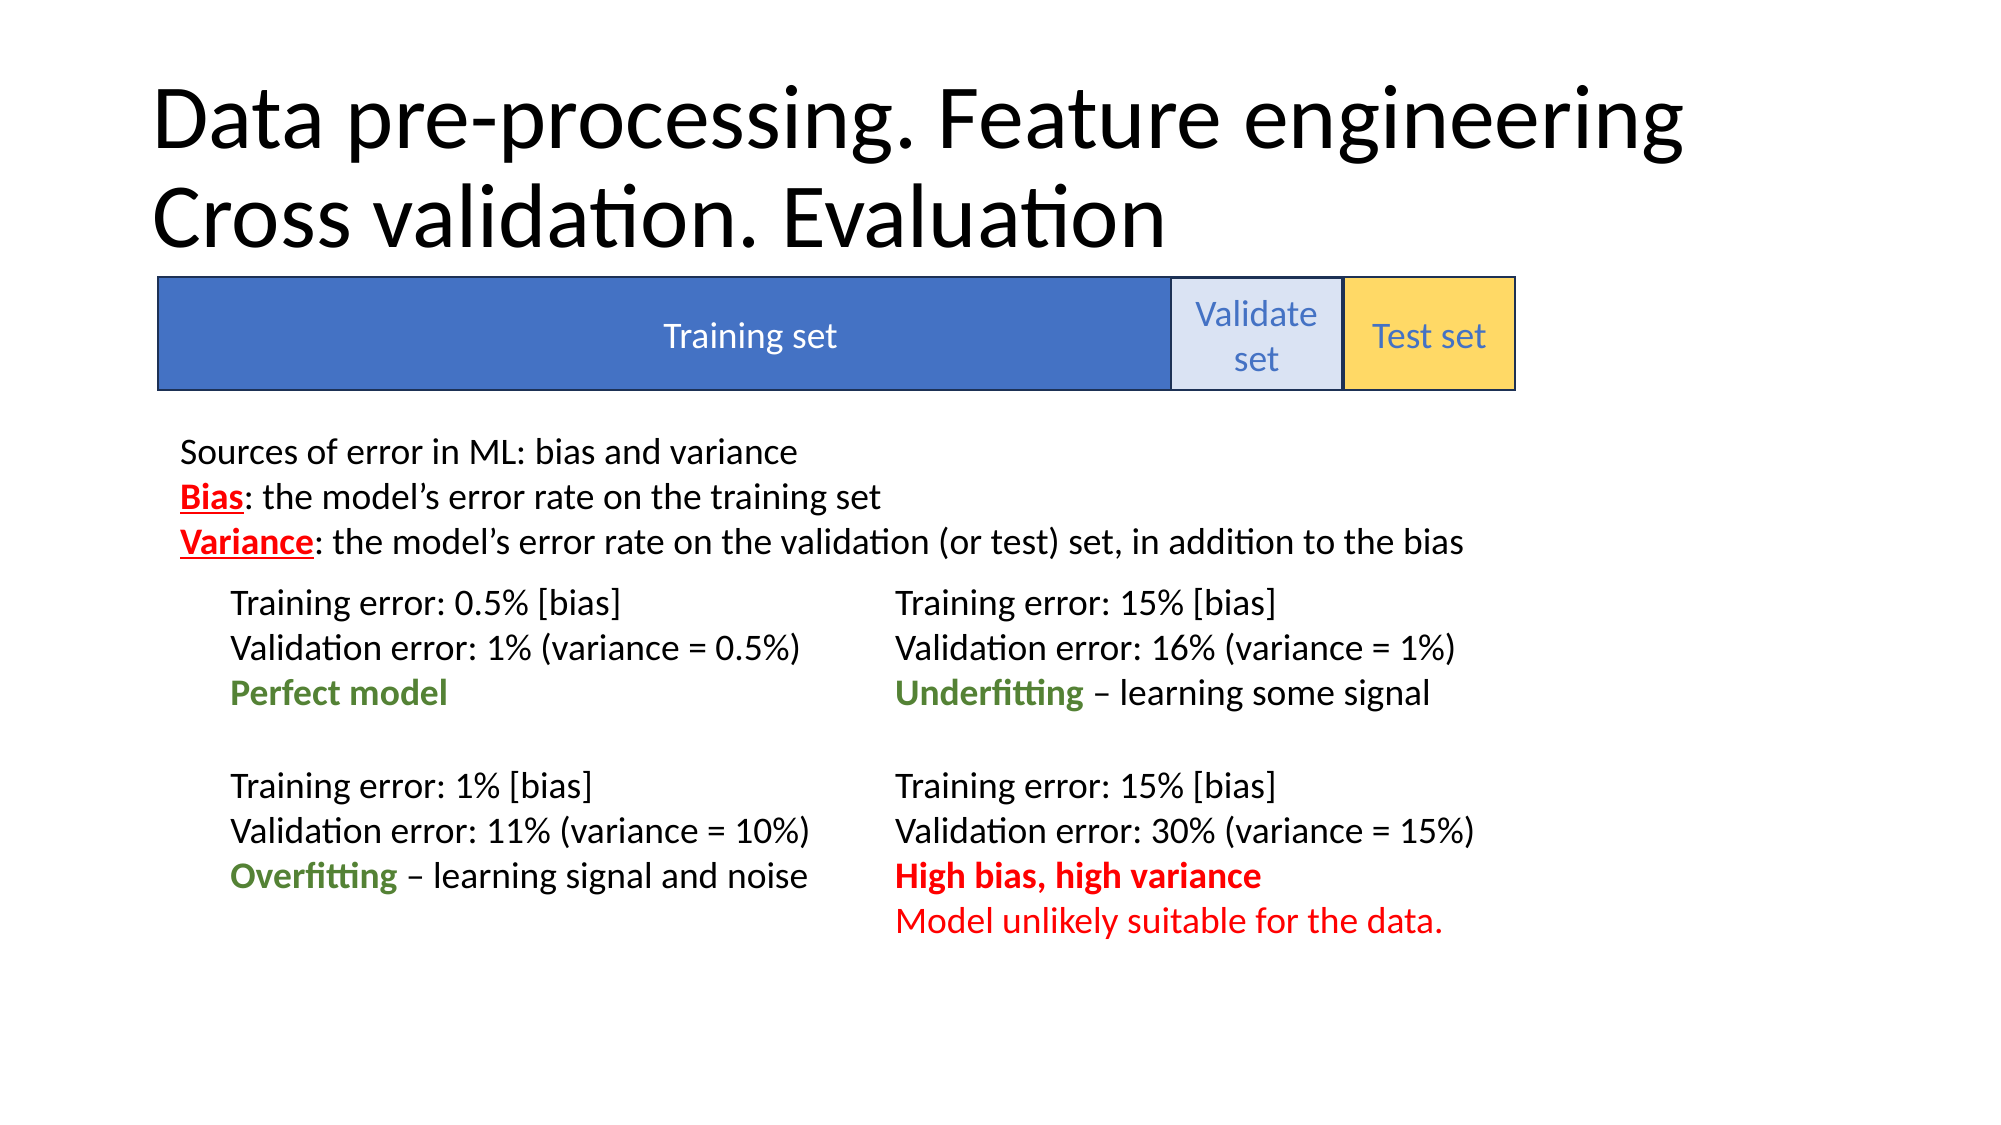

# Data pre-processing. Feature engineering Cross validation. Evaluation
Test set
Training set
Validate set
Sources of error in ML: bias and variance
Bias: the model’s error rate on the training set
Variance: the model’s error rate on the validation (or test) set, in addition to the bias
Training error: 0.5% [bias]
Validation error: 1% (variance = 0.5%)
Perfect model
Training error: 15% [bias]
Validation error: 16% (variance = 1%)
Underfitting – learning some signal
Training error: 1% [bias]
Validation error: 11% (variance = 10%)
Overfitting – learning signal and noise
Training error: 15% [bias]
Validation error: 30% (variance = 15%)
High bias, high variance
Model unlikely suitable for the data.